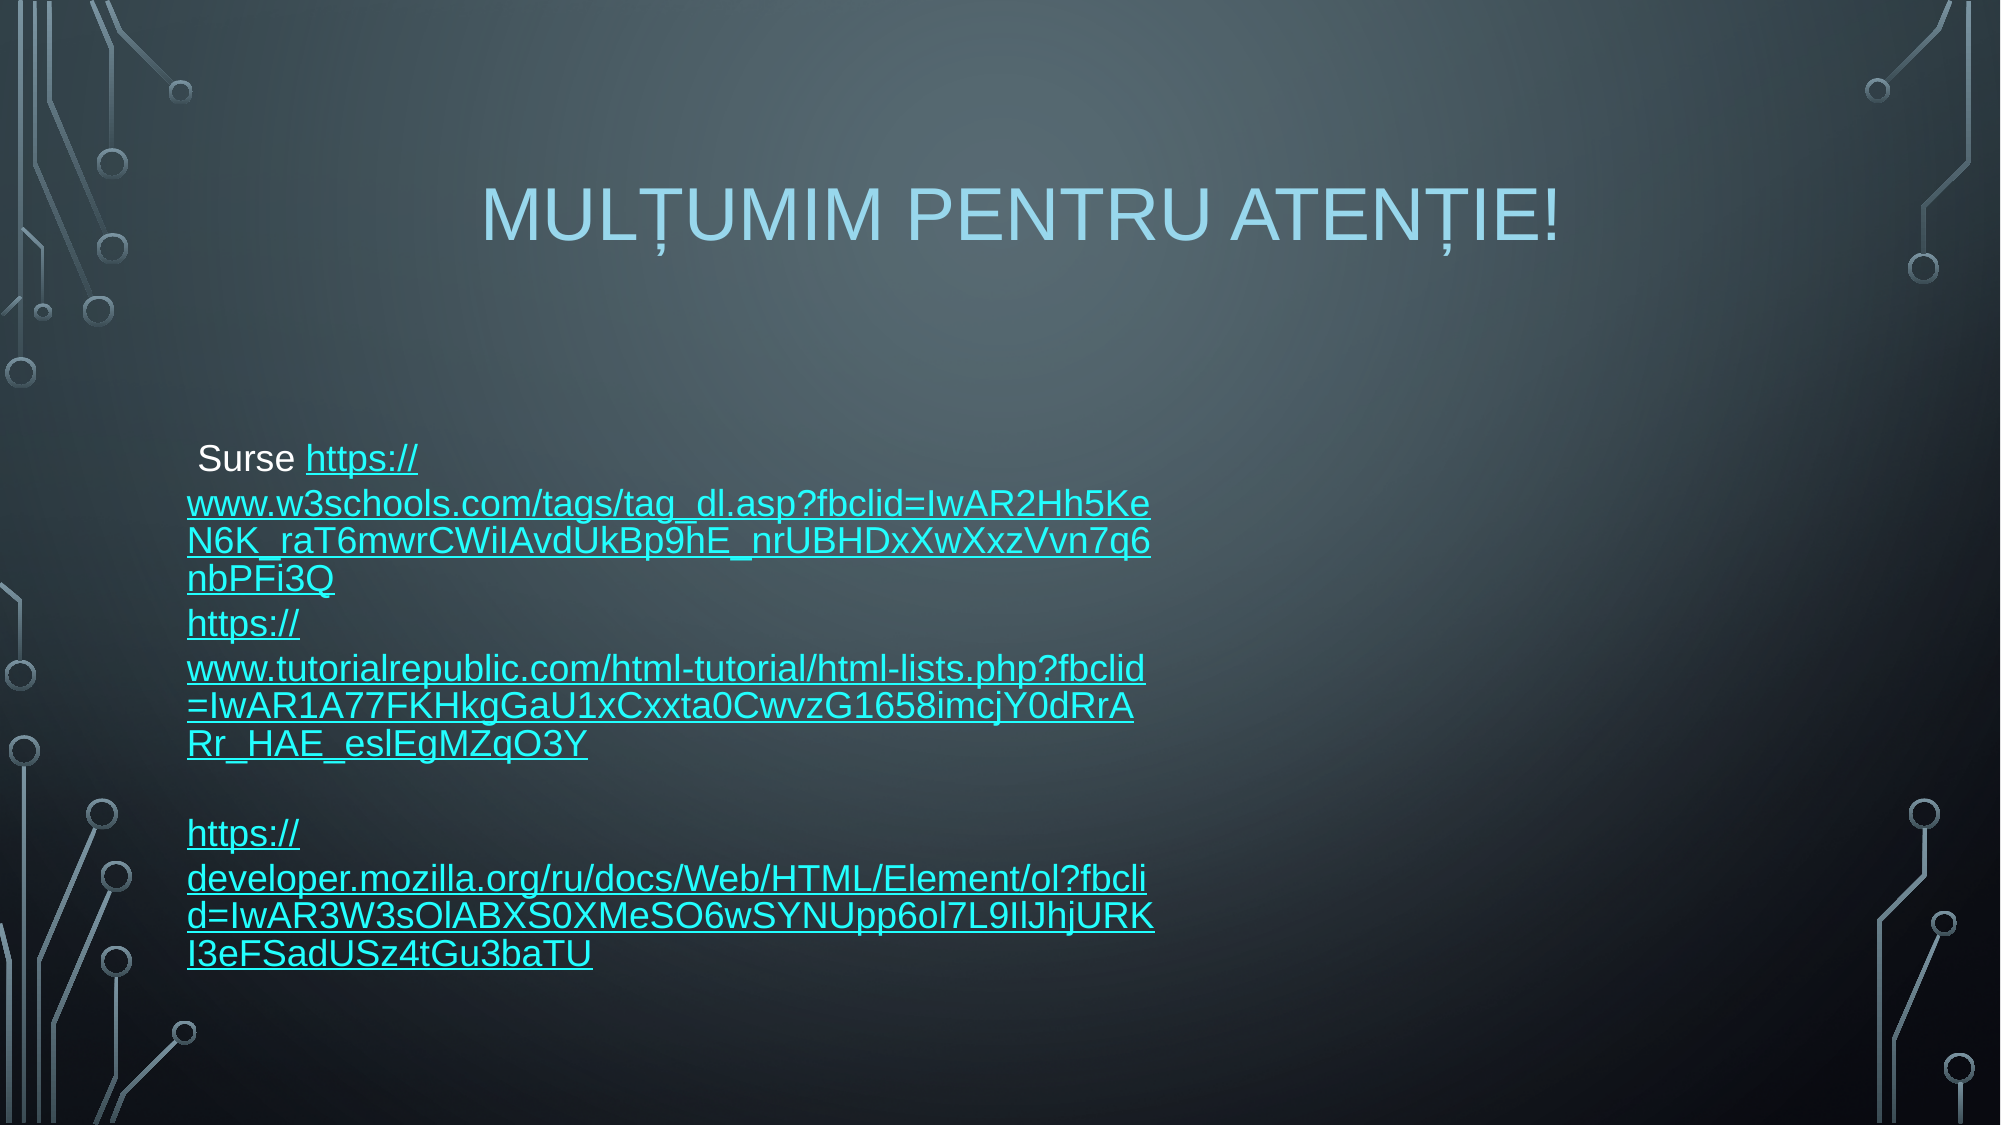

# Mulțumim pentru atenție!
 Surse https://www.w3schools.com/tags/tag_dl.asp?fbclid=IwAR2Hh5KeN6K_raT6mwrCWiIAvdUkBp9hE_nrUBHDxXwXxzVvn7q6nbPFi3Q
https://www.tutorialrepublic.com/html-tutorial/html-lists.php?fbclid=IwAR1A77FKHkgGaU1xCxxta0CwvzG1658imcjY0dRrARr_HAE_eslEgMZqO3Y

https://developer.mozilla.org/ru/docs/Web/HTML/Element/ol?fbclid=IwAR3W3sOlABXS0XMeSO6wSYNUpp6ol7L9IlJhjURKI3eFSadUSz4tGu3baTU